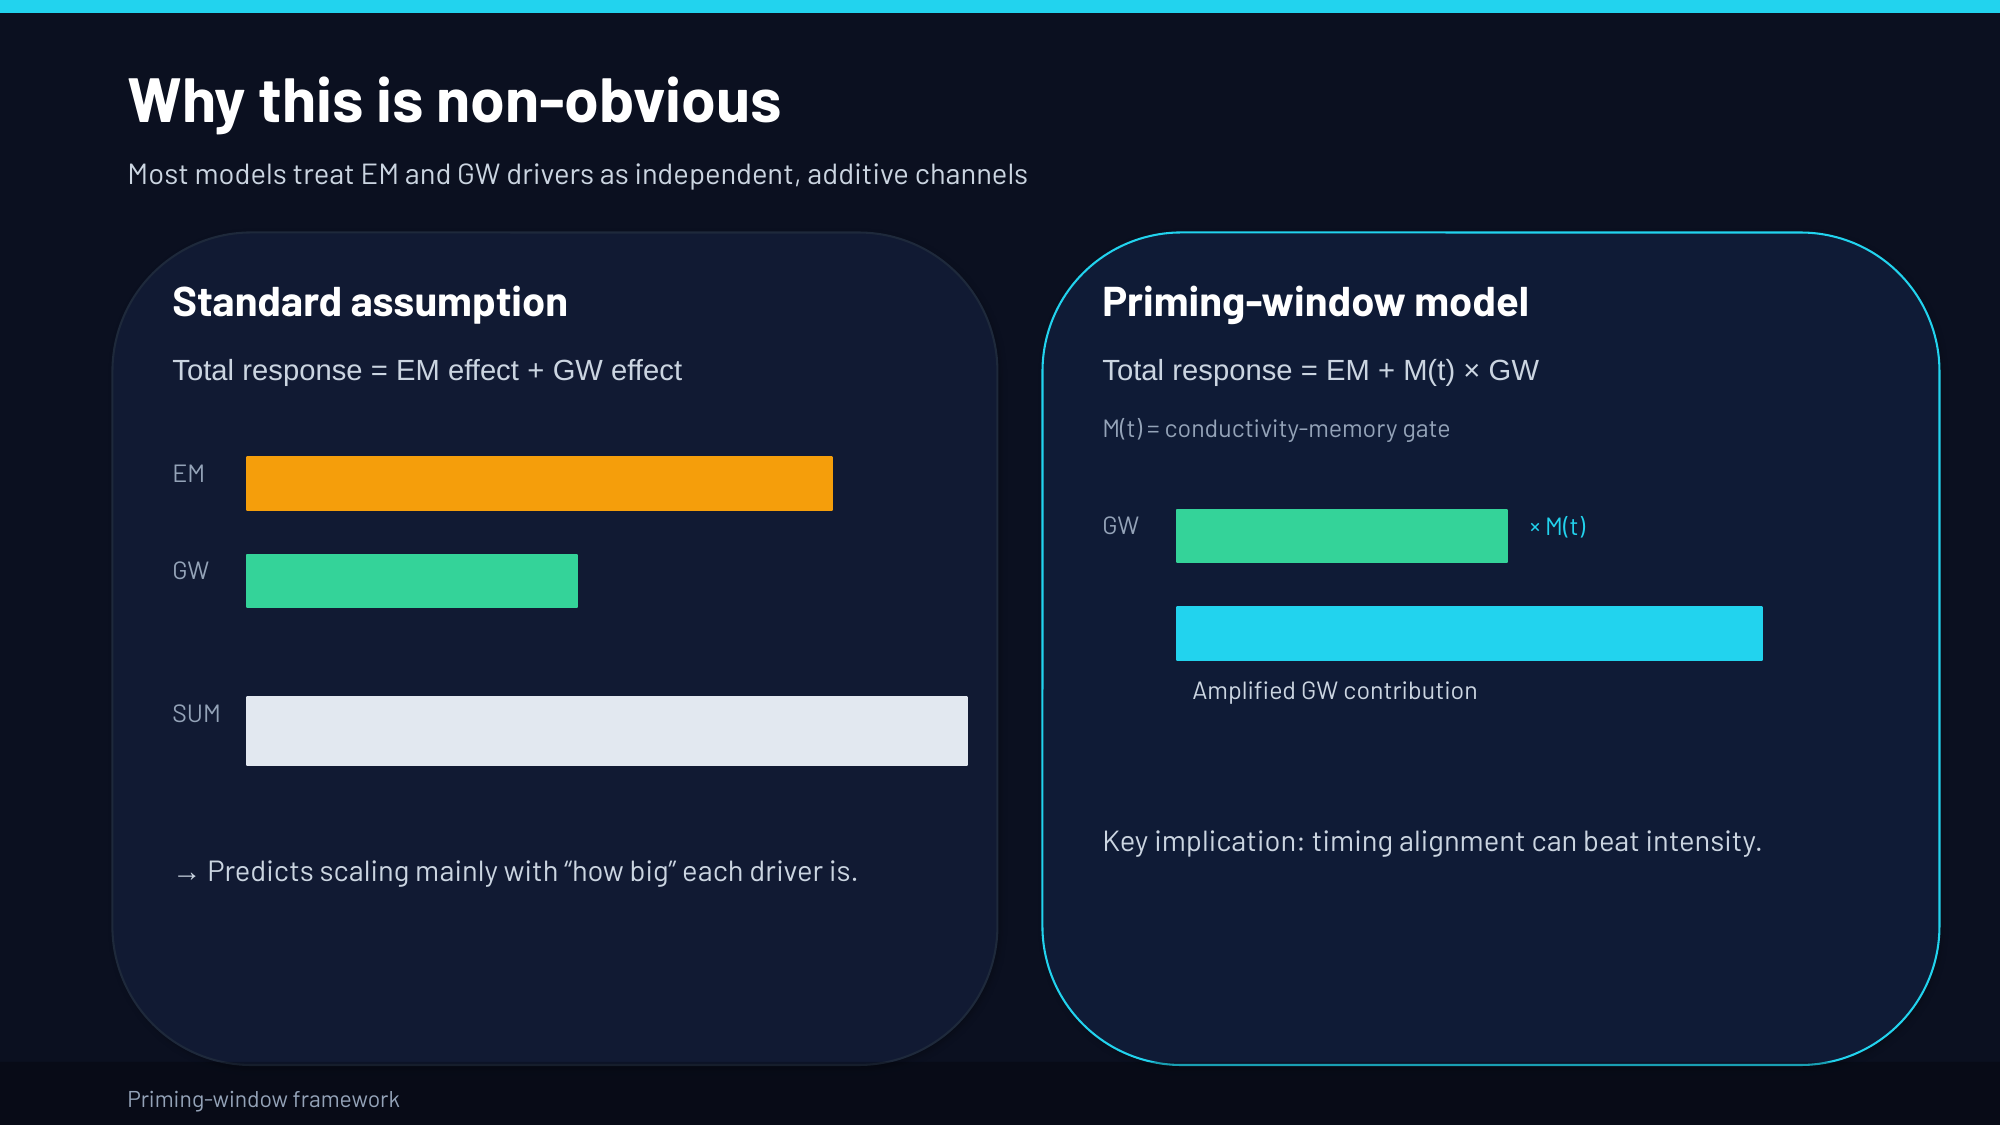

Why this is non-obvious
Most models treat EM and GW drivers as independent, additive channels

Standard assumption
Priming-window model
Total response = EM effect + GW effect
Total response = EM + M(t) × GW
M(t) = conductivity-memory gate
EM

× M(t)
GW

GW

Amplified GW contribution
SUM

Key implication: timing alignment can beat intensity.
→ Predicts scaling mainly with “how big” each driver is.

Priming-window framework